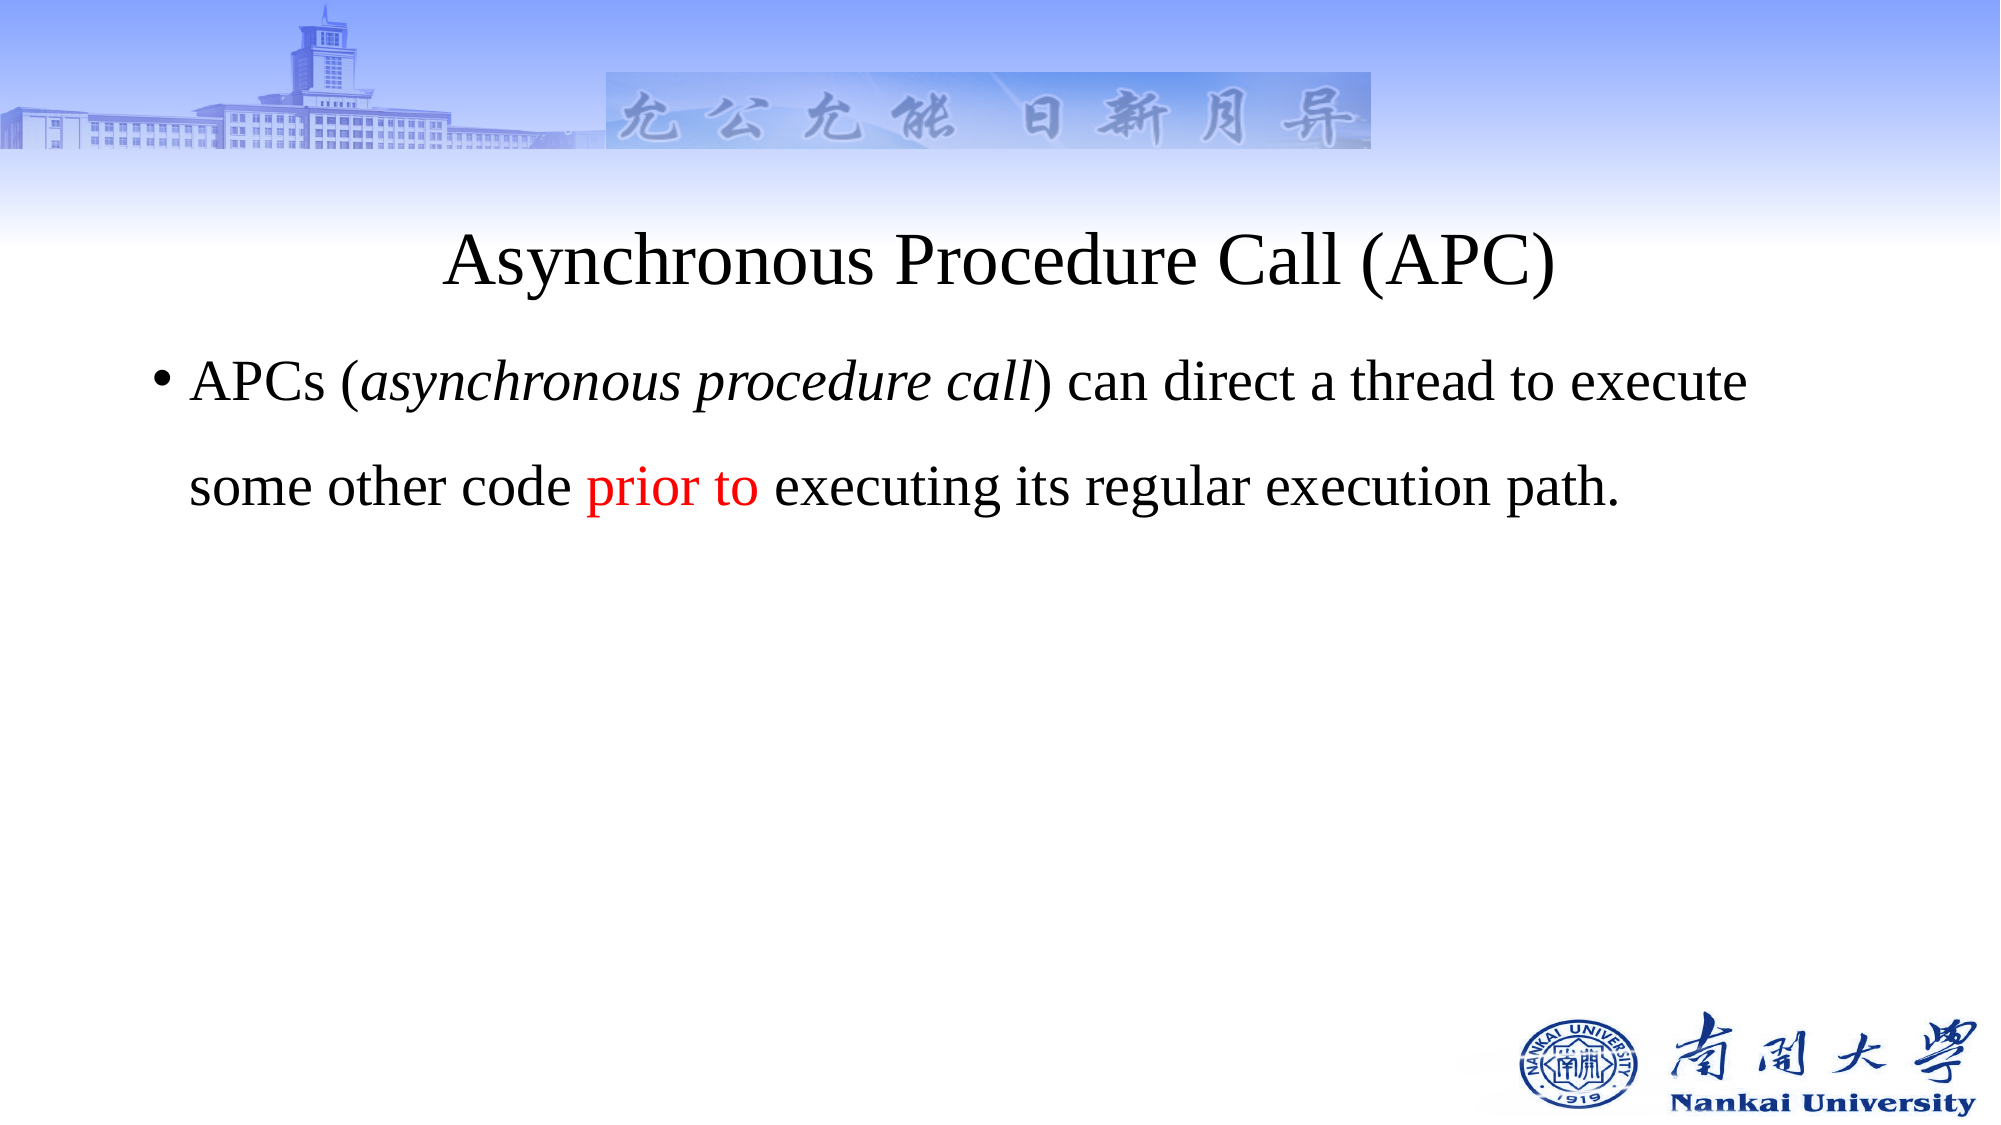

# Asynchronous Procedure Call (APC)
APCs (asynchronous procedure call) can direct a thread to execute some other code prior to executing its regular execution path.